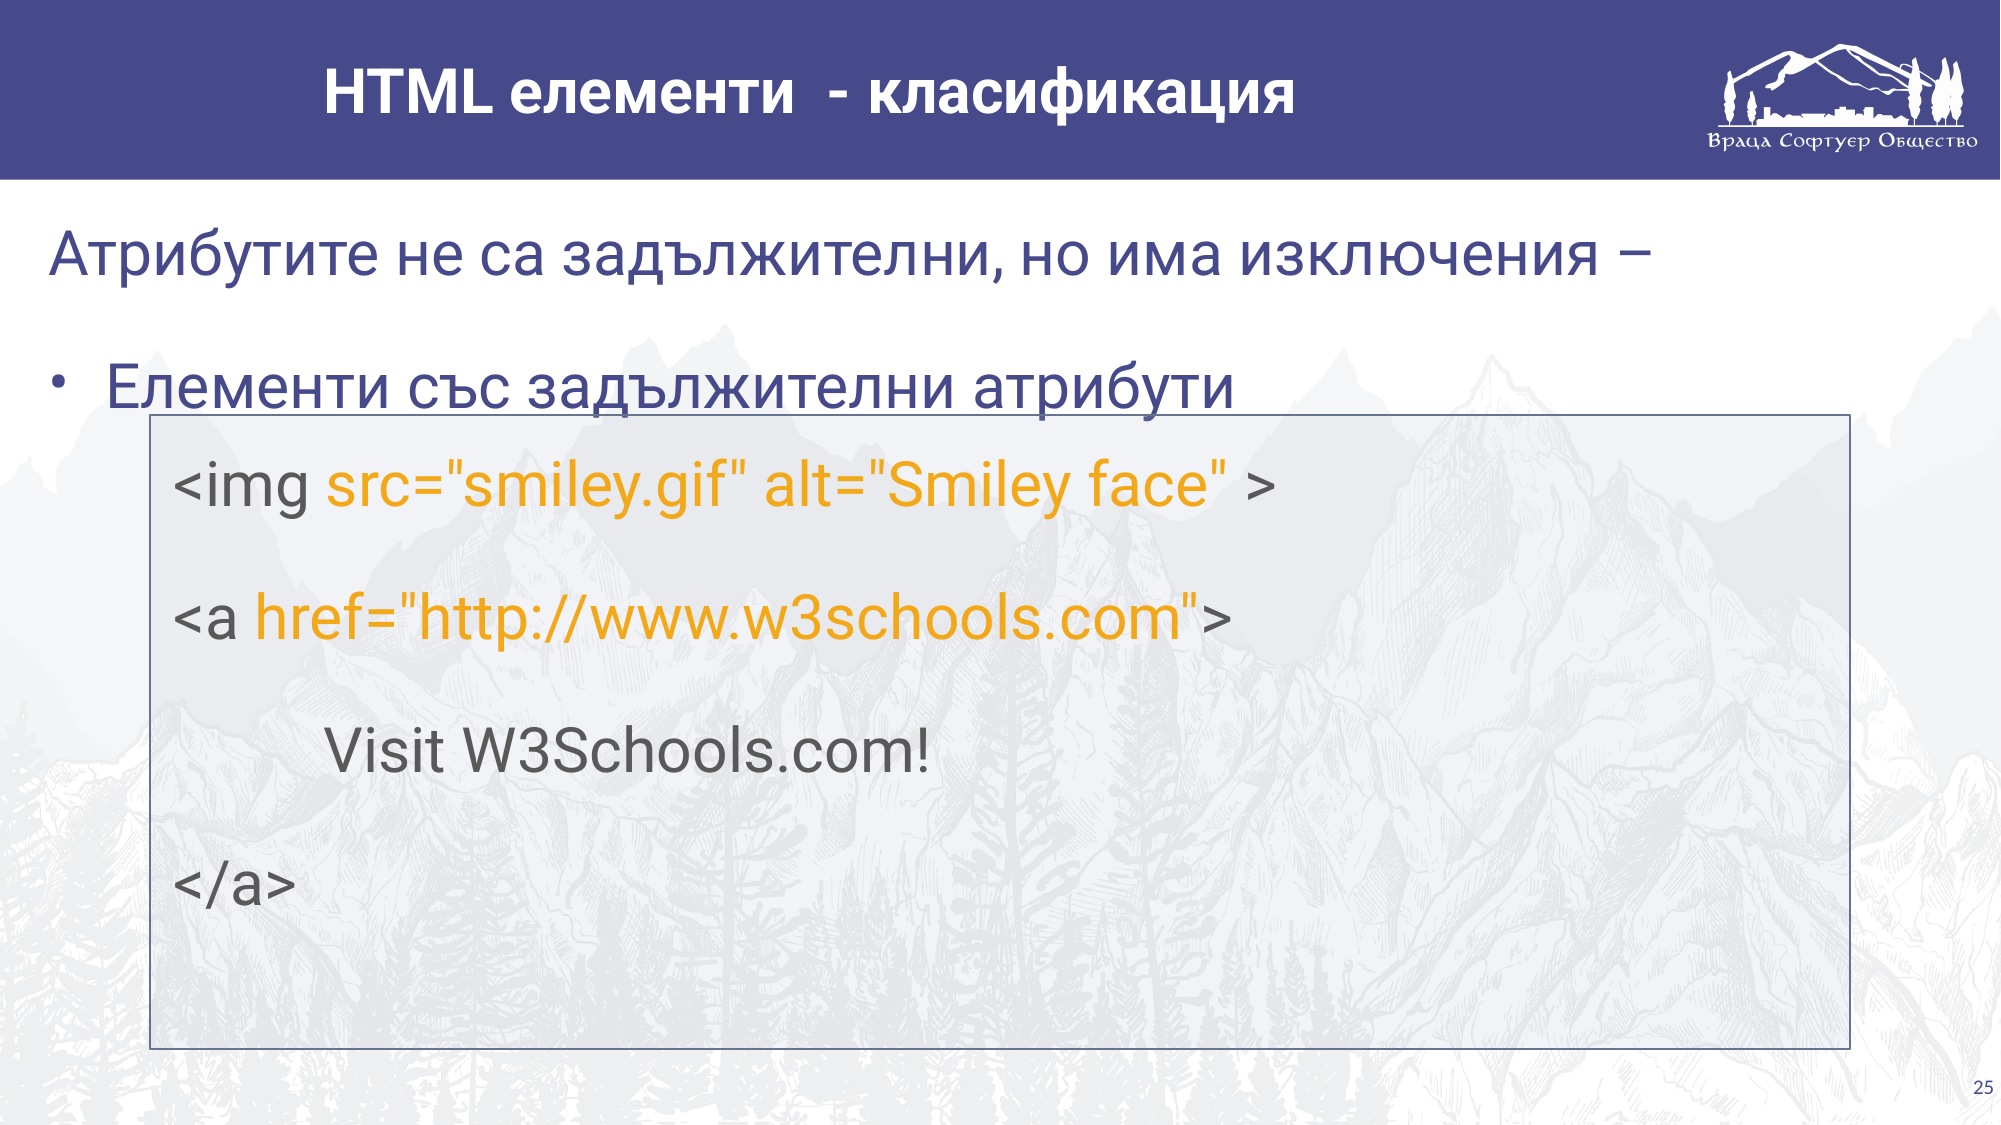

# HTML елементи  - класификация
Атрибутите не са задължителни, но има изключения –
Елементи със задължителни атрибути

<img src="smiley.gif" alt="Smiley face" >
<a href="http://www.w3schools.com">
Visit W3Schools.com!
</a>

25